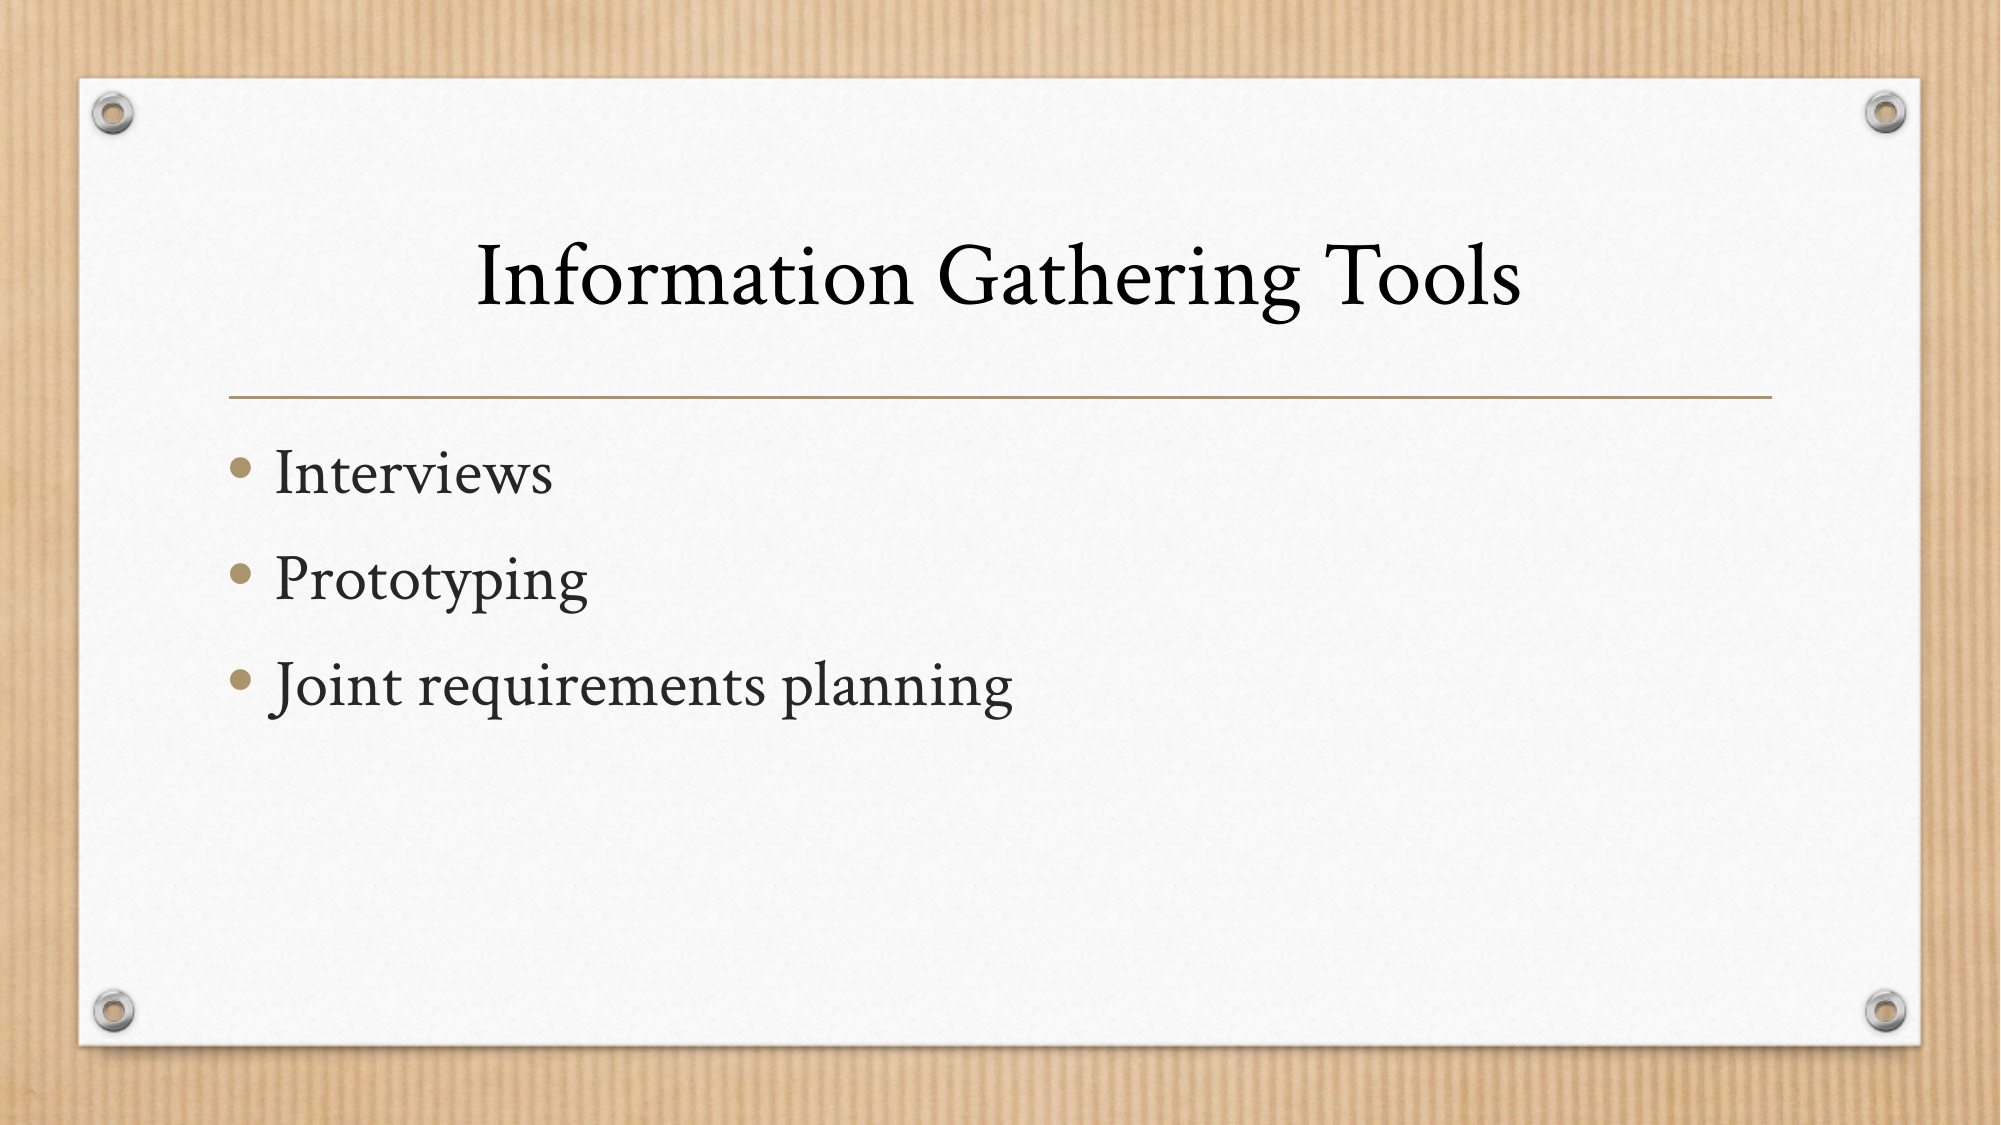

# Information Gathering Tools
Interviews
Prototyping
Joint requirements planning